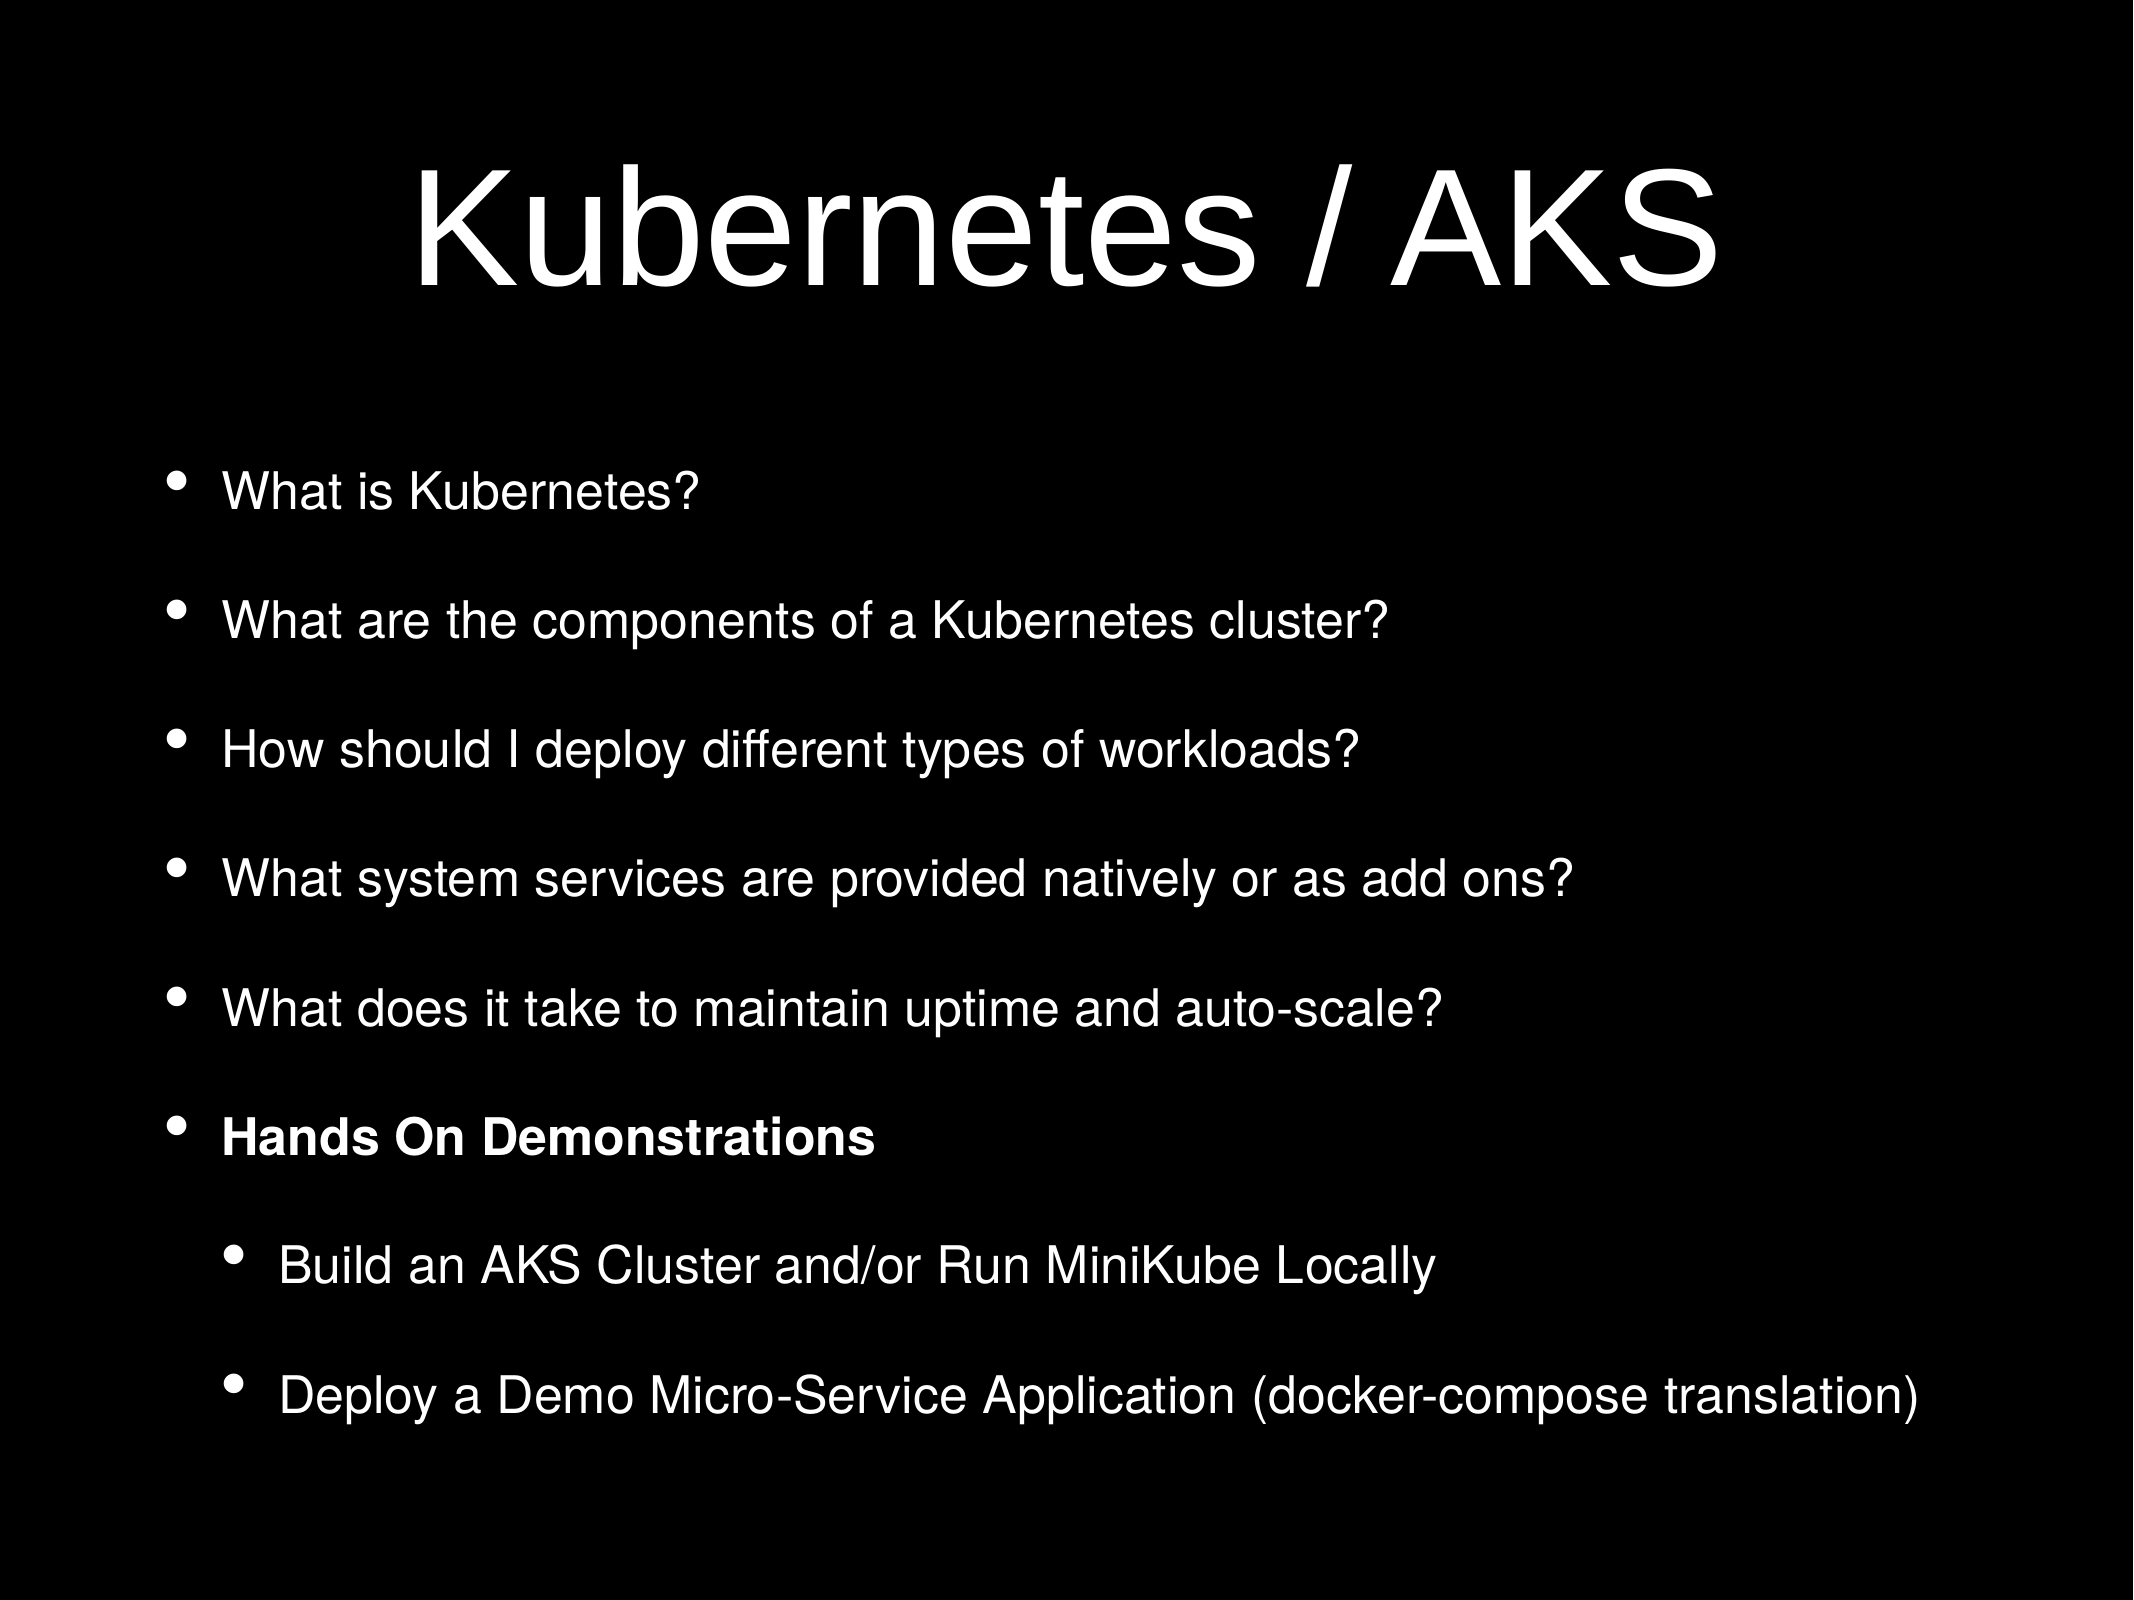

# Kubernetes / AKS
What is Kubernetes?
What are the components of a Kubernetes cluster?
How should I deploy different types of workloads?
What system services are provided natively or as add ons?
What does it take to maintain uptime and auto-scale?
Hands On Demonstrations
Build an AKS Cluster and/or Run MiniKube Locally
Deploy a Demo Micro-Service Application (docker-compose translation)